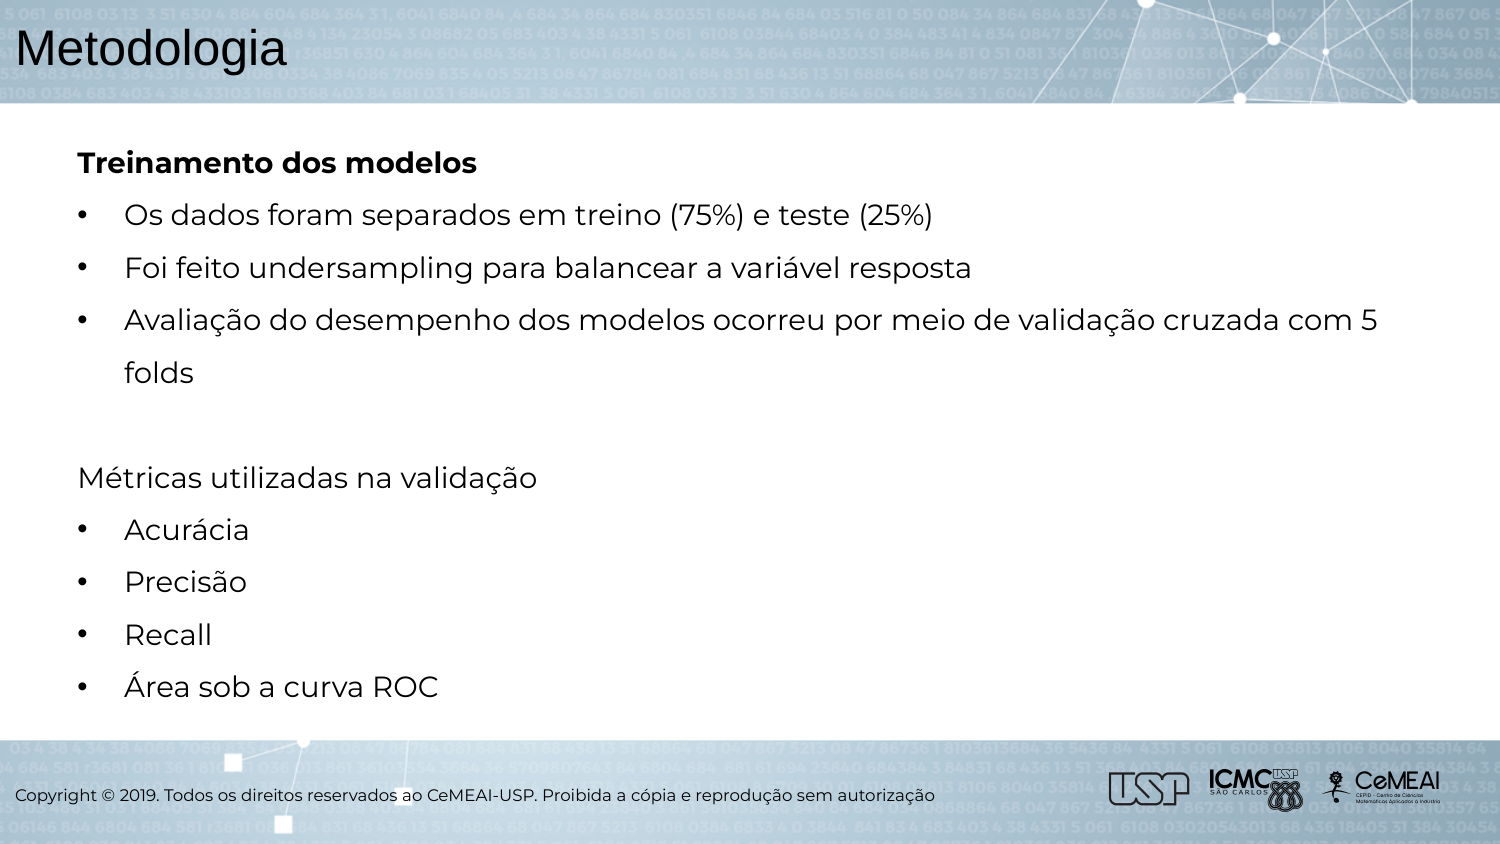

# Metodologia
Treinamento dos modelos
Os dados foram separados em treino (75%) e teste (25%)
Foi feito undersampling para balancear a variável resposta
Avaliação do desempenho dos modelos ocorreu por meio de validação cruzada com 5 folds

Métricas utilizadas na validação
Acurácia
Precisão
Recall
Área sob a curva ROC